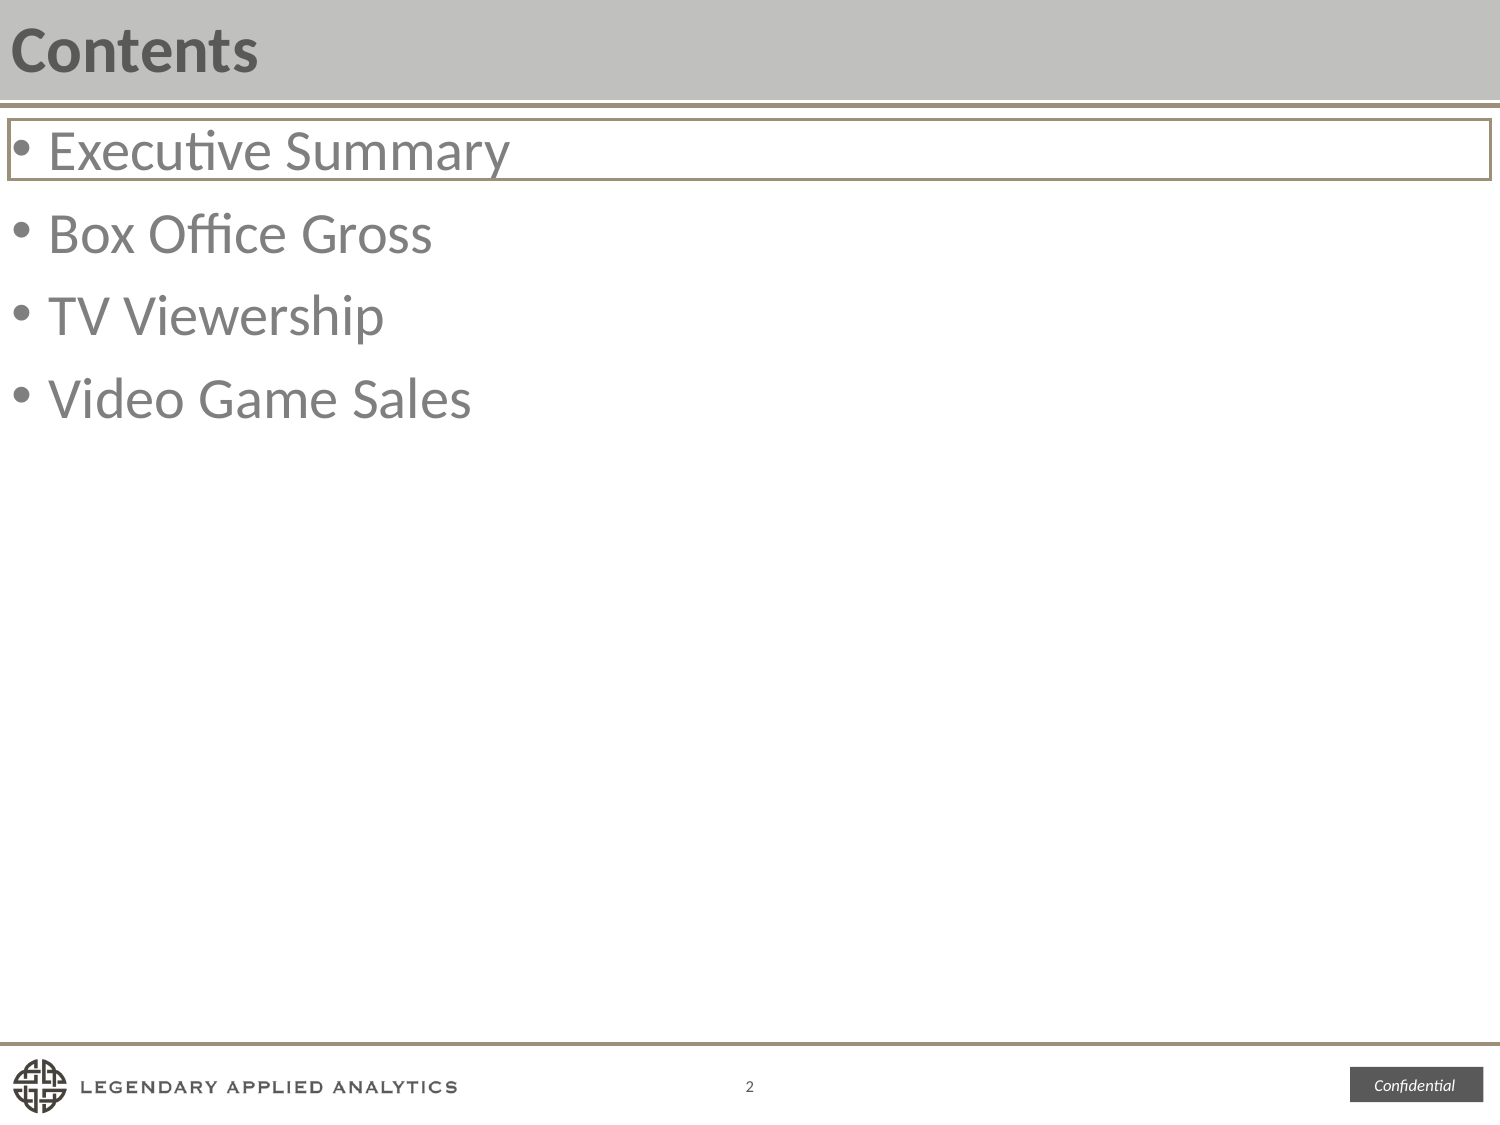

# Contents
Executive Summary
Box Office Gross
TV Viewership
Video Game Sales